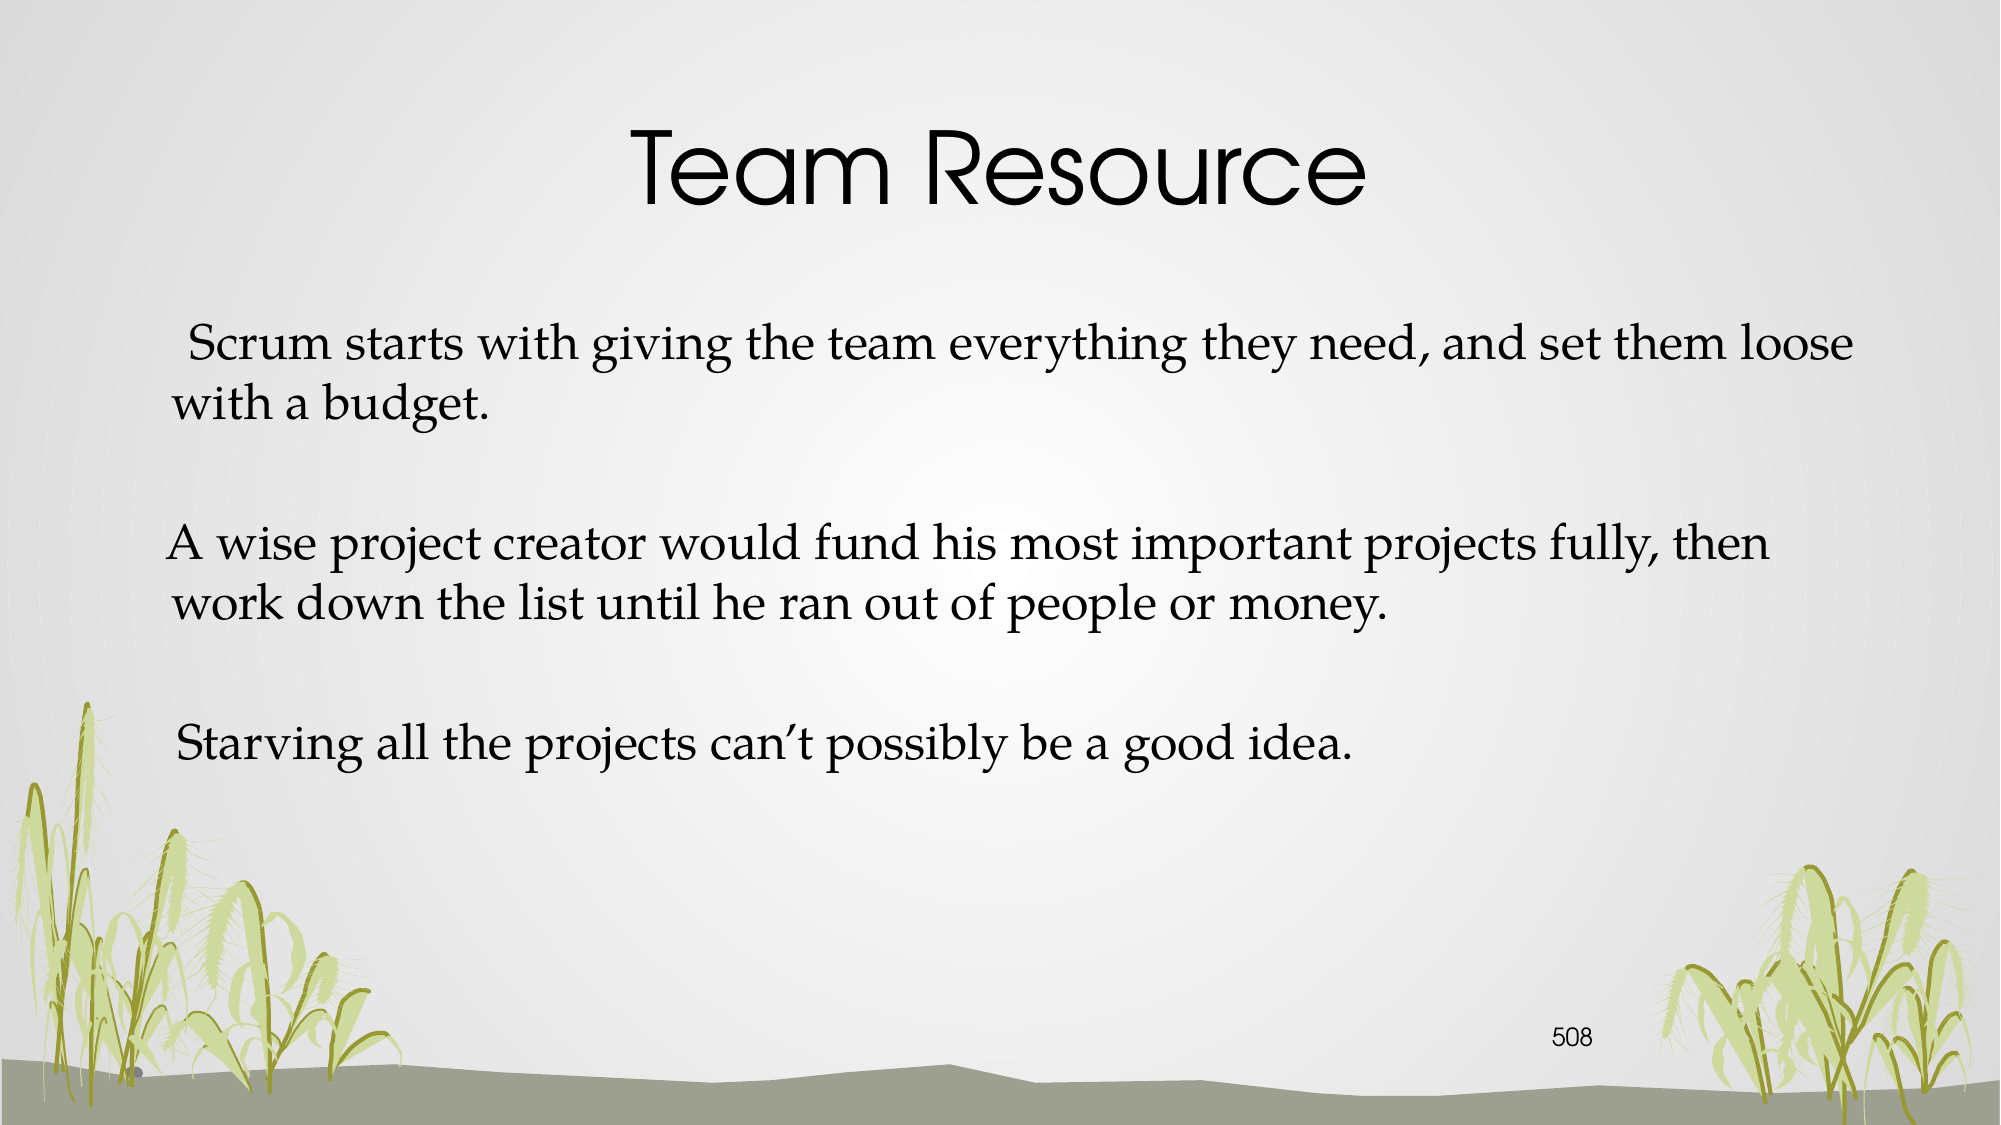

# Team Resource

      Scrum starts with giving the team everything they need, and set them loose with a budget.

    A wise project creator would fund his most important projects fully, then work down the list until he ran out of people or money.

     Starving all the projects can’t possibly be a good idea.
508